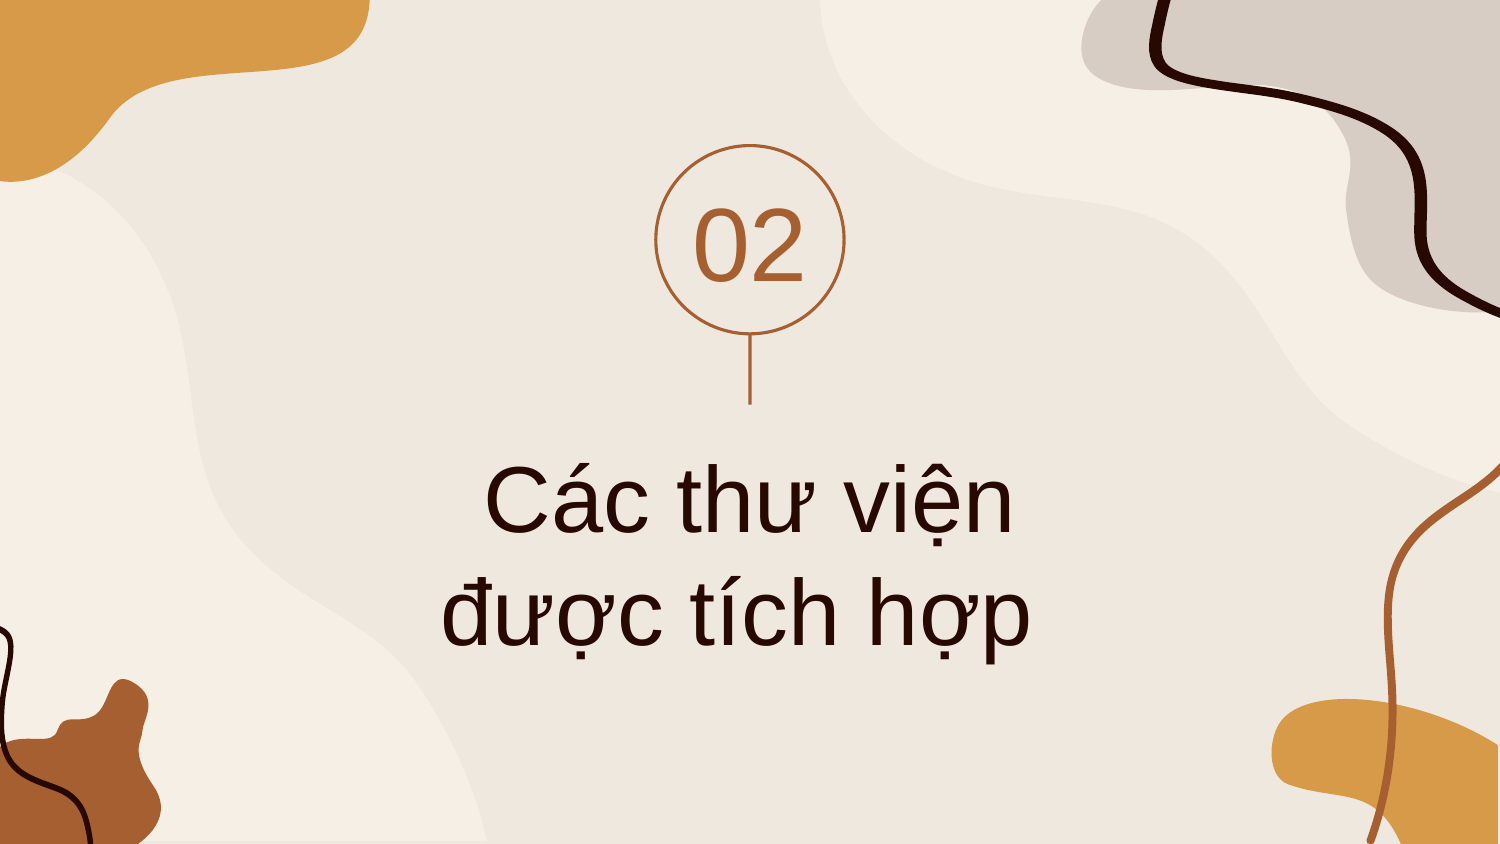

02
# Các thư viện được tích hợp